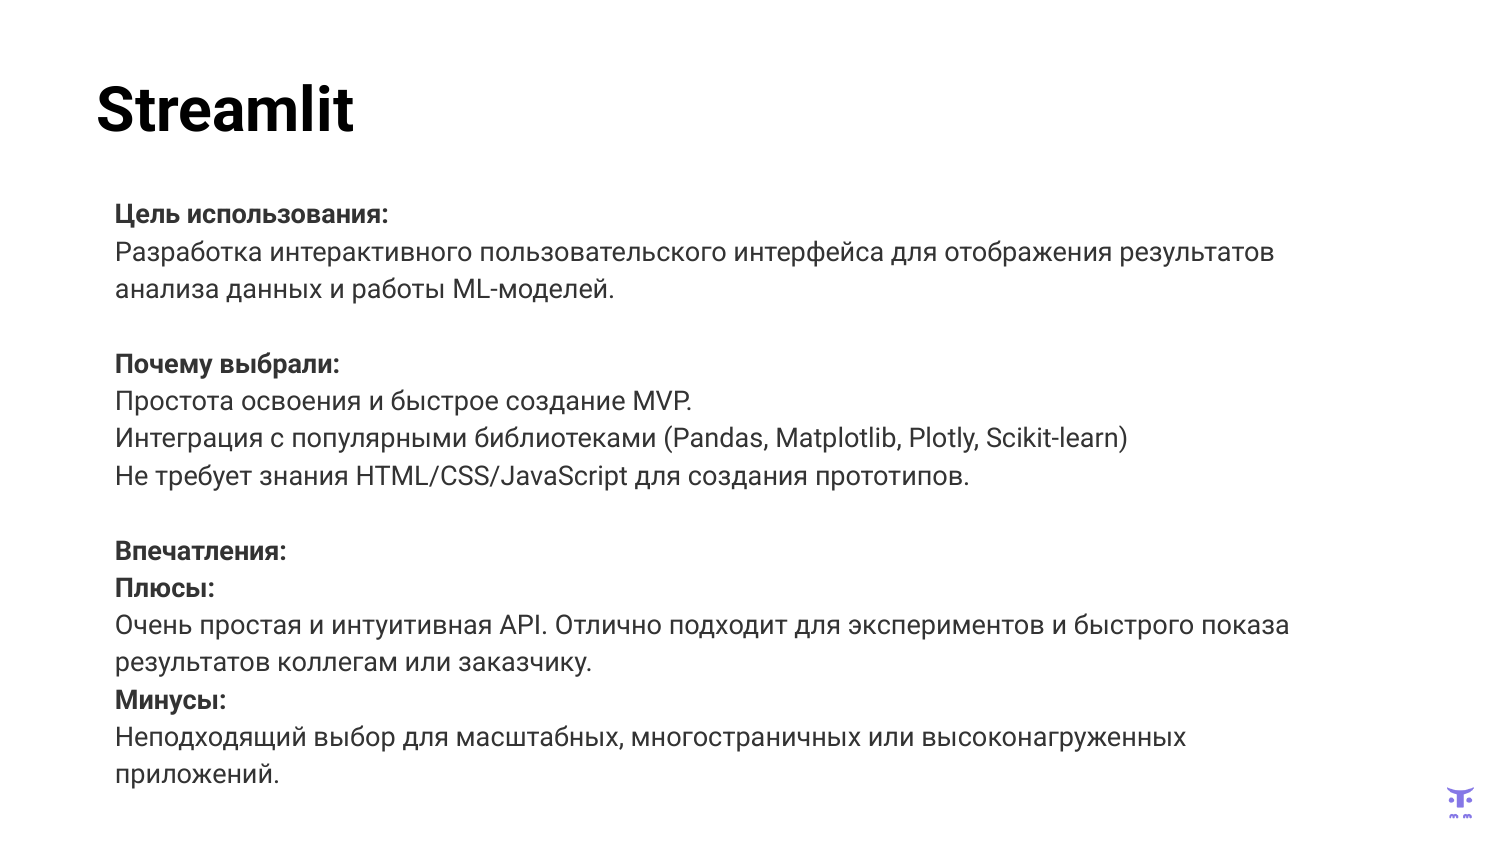

# Streamlit
Цель использования:
Разработка интерактивного пользовательского интерфейса для отображения результатов анализа данных и работы ML-моделей.

Почему выбрали:
Простота освоения и быстрое создание MVP.
Интеграция с популярными библиотеками (Pandas, Matplotlib, Plotly, Scikit-learn)
Не требует знания HTML/CSS/JavaScript для создания прототипов.

Впечатления:
Плюсы:
Очень простая и интуитивная API. Отлично подходит для экспериментов и быстрого показа результатов коллегам или заказчику.
Минусы:
Неподходящий выбор для масштабных, многостраничных или высоконагруженных приложений.